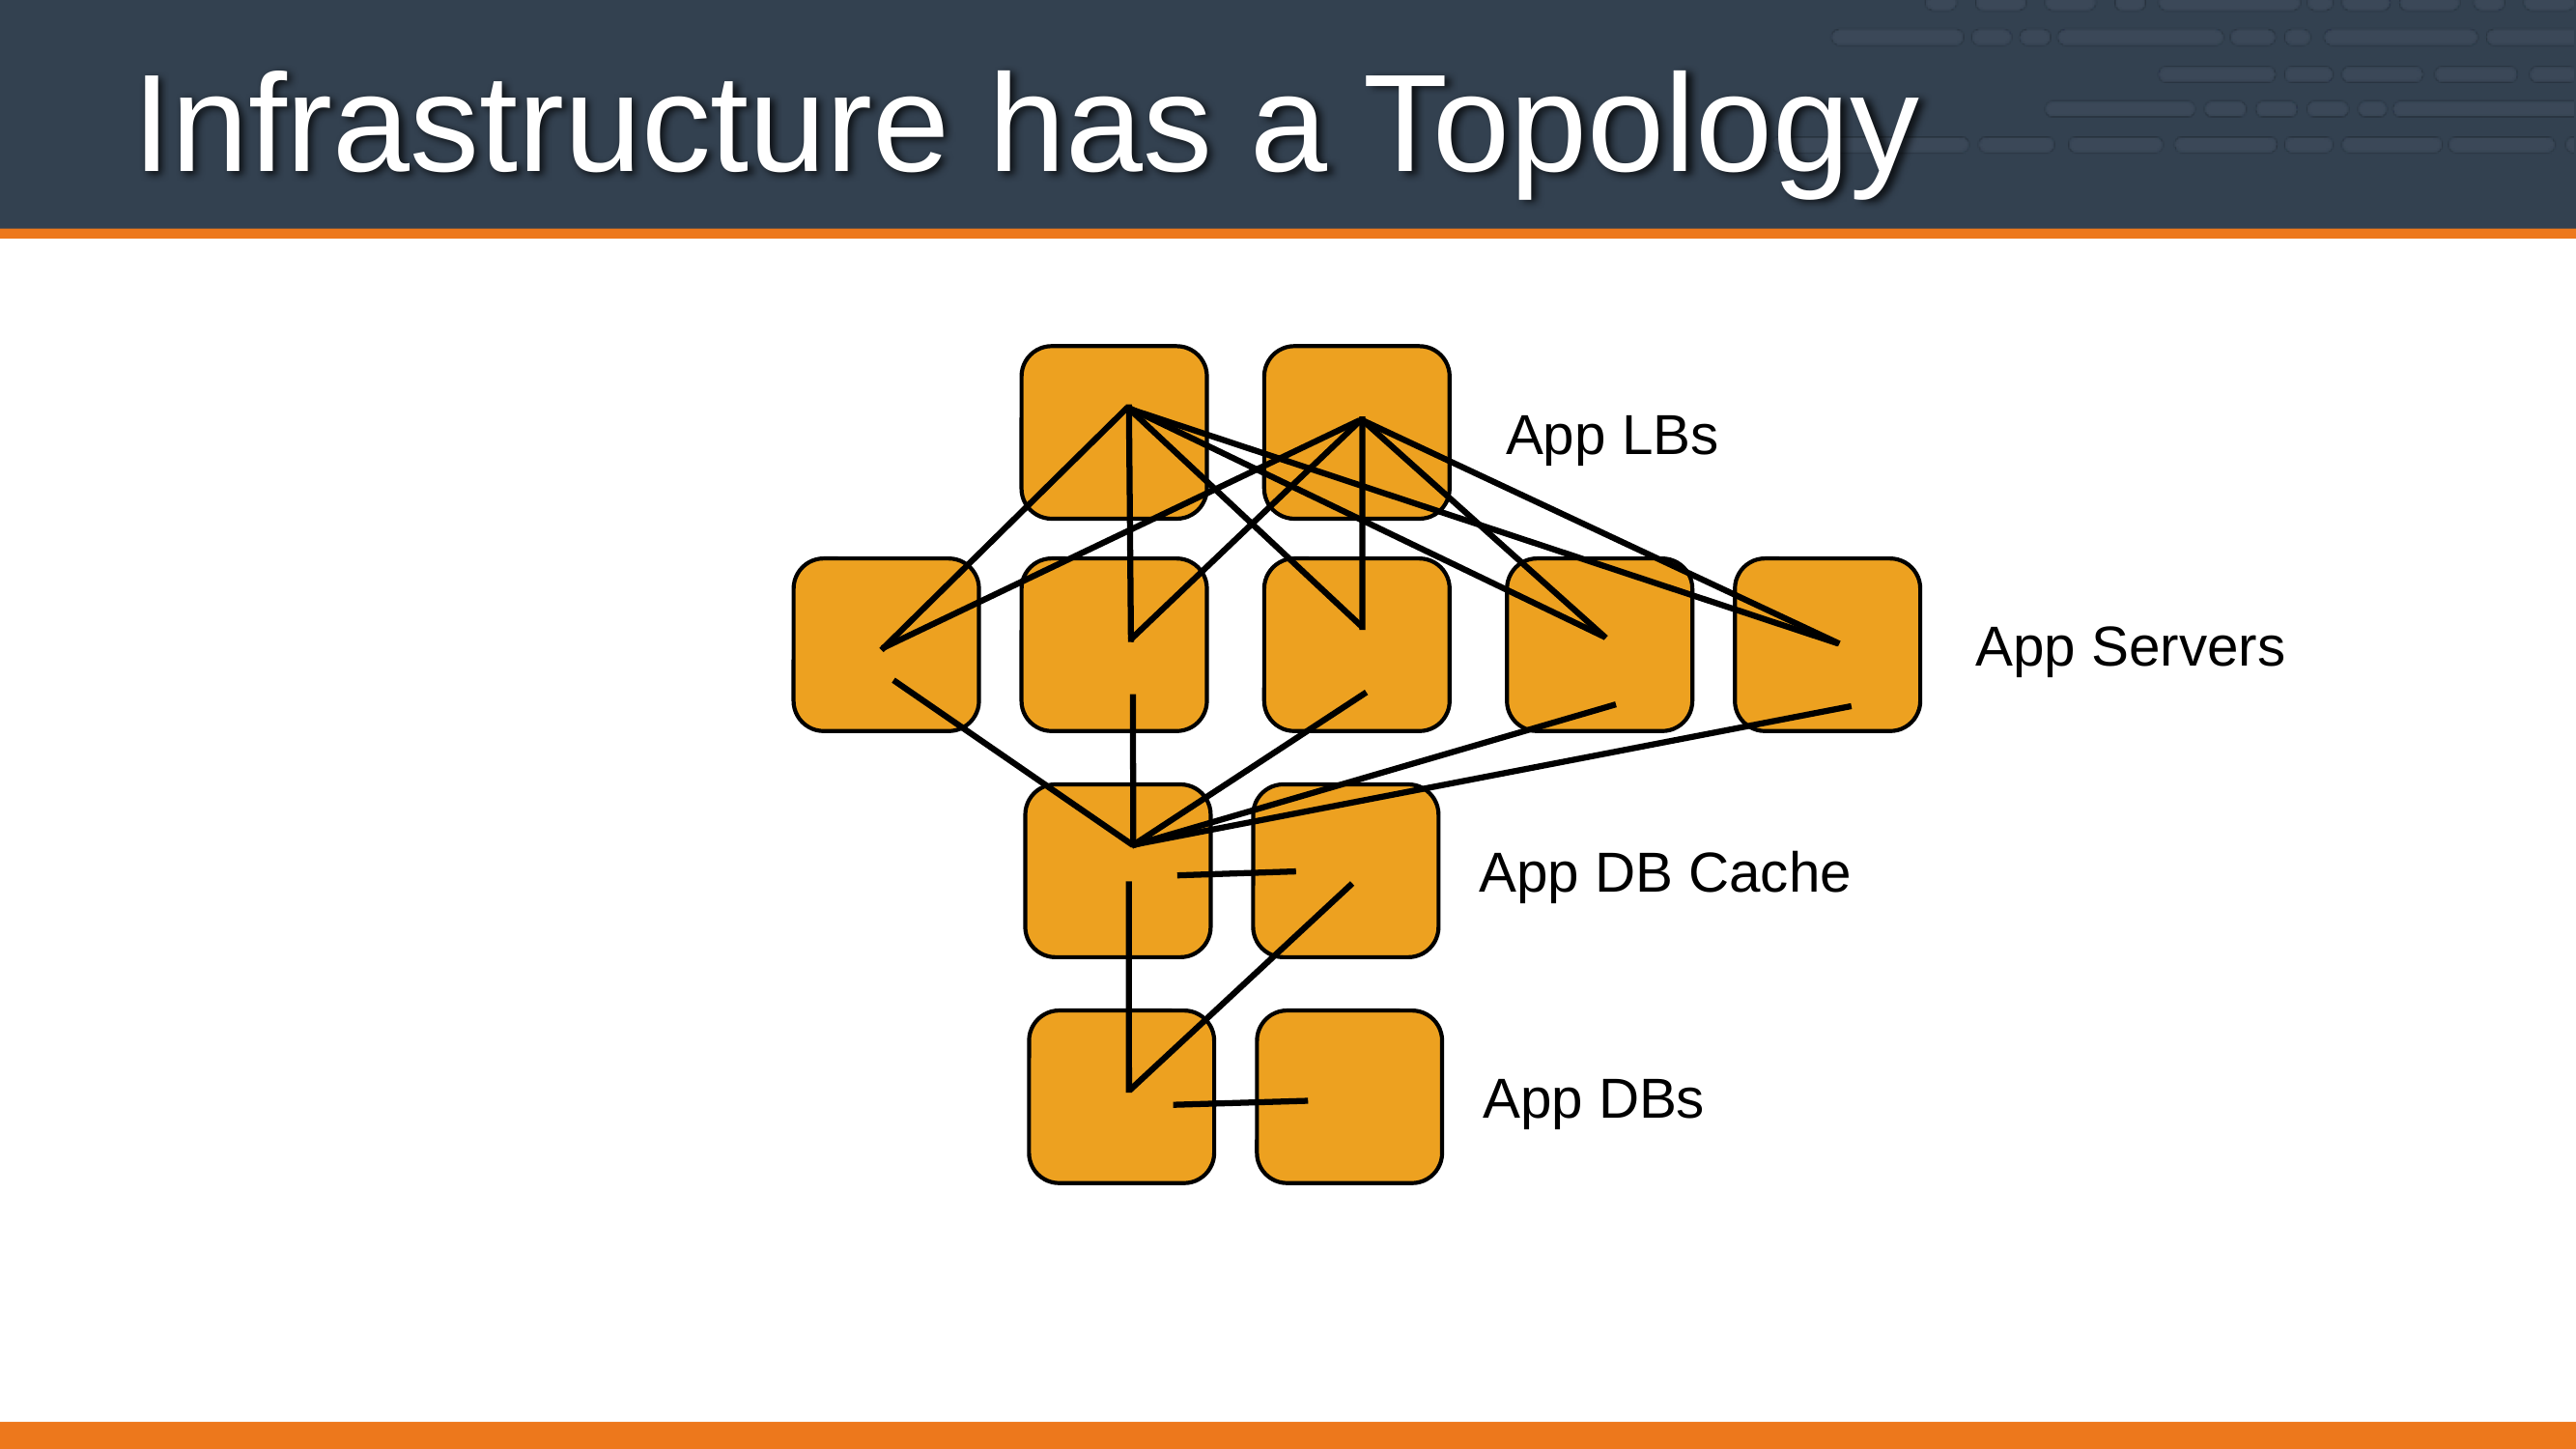

# Infrastructure has a Topology

App LBs

App Servers

App DB Cache

App DBs